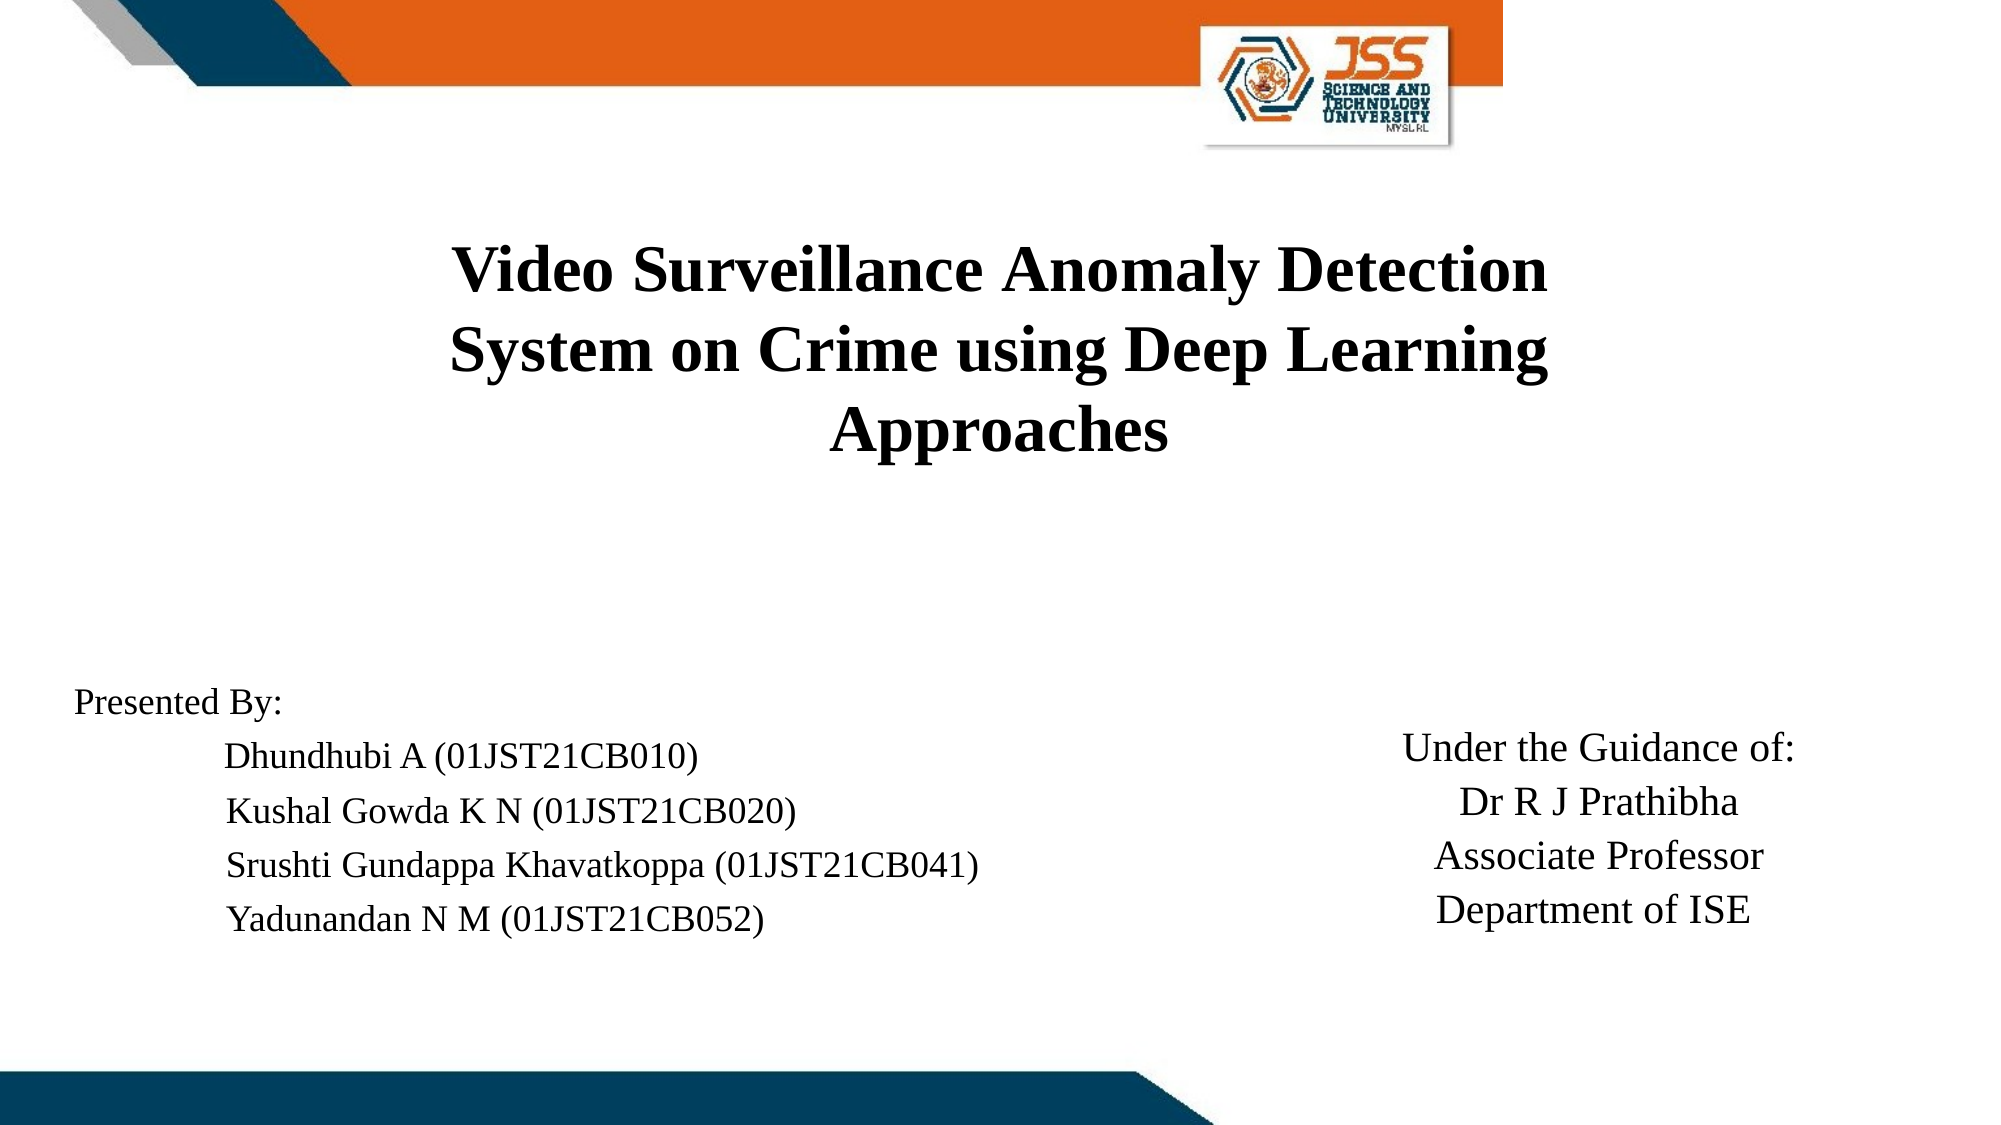

Video Surveillance Anomaly Detection System on Crime using Deep Learning Approaches

Presented By:
	Dhundhubi A (01JST21CB010)
                Kushal Gowda K N (01JST21CB020)
                Srushti Gundappa Khavatkoppa (01JST21CB041)
                Yadunandan N M (01JST21CB052)
Under the Guidance of:
Dr R J Prathibha
Associate Professor
Department of ISE